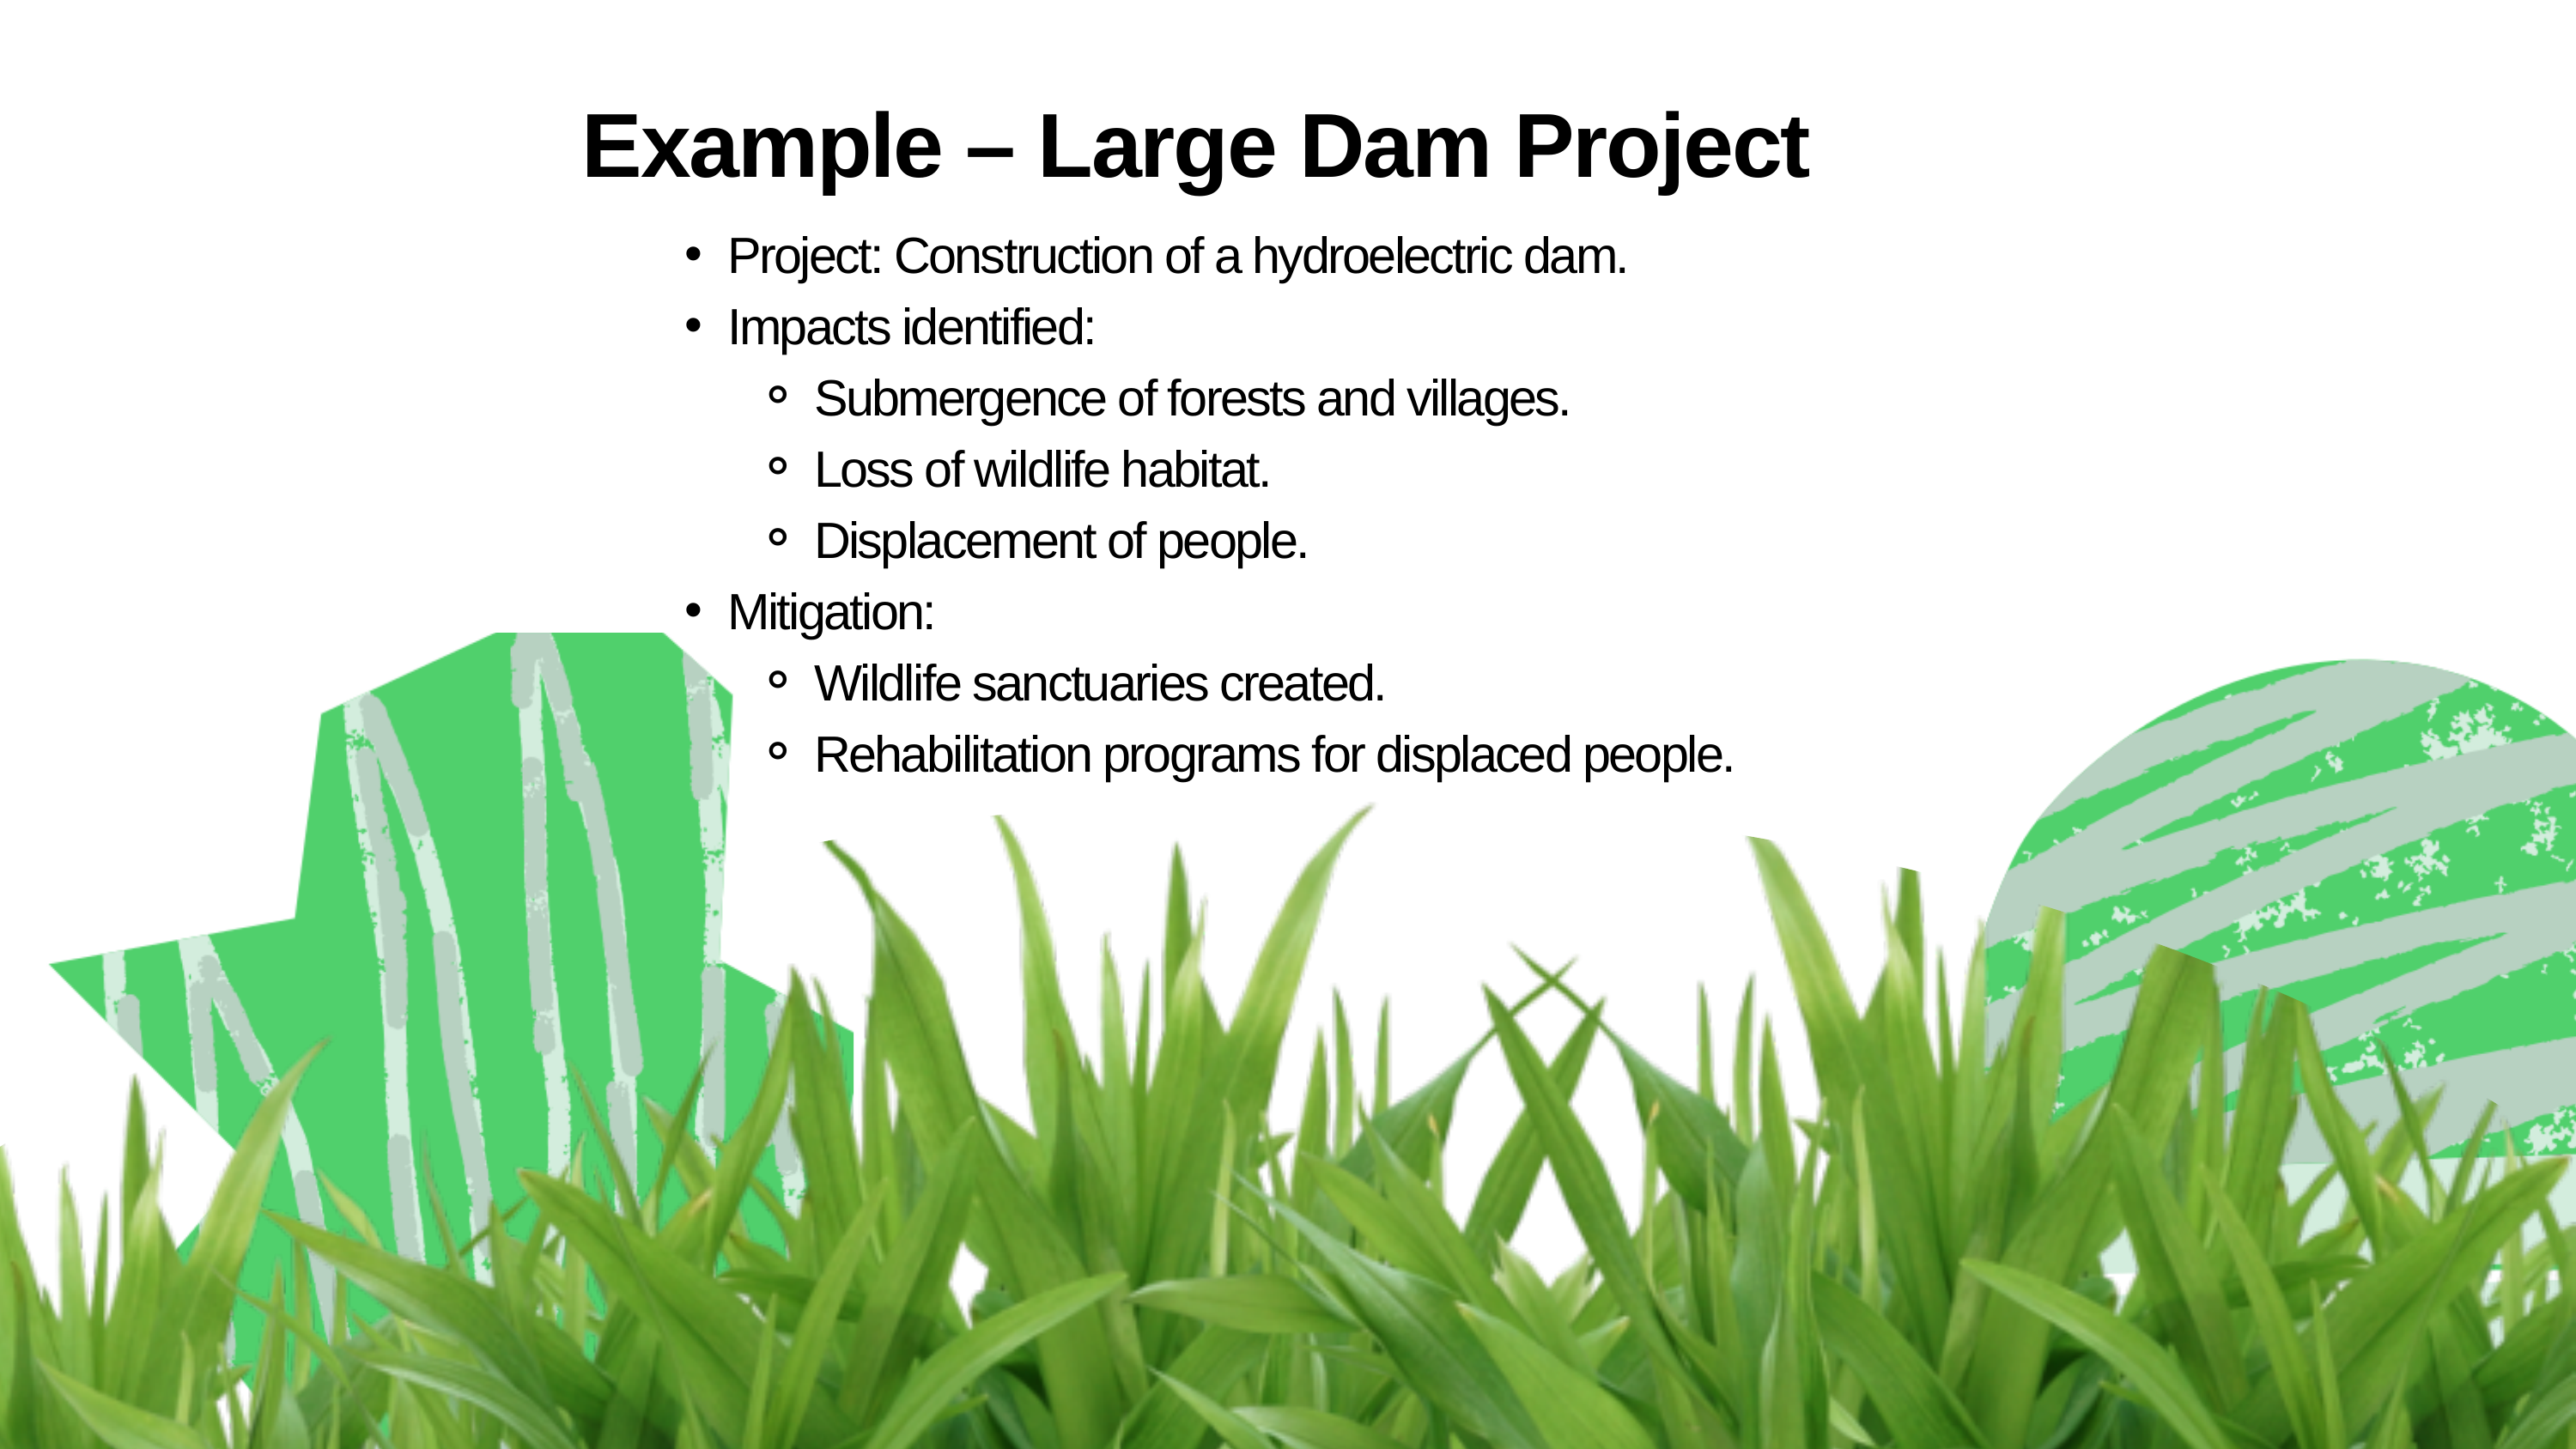

Example – Large Dam Project
Project: Construction of a hydroelectric dam.
Impacts identified:
Submergence of forests and villages.
Loss of wildlife habitat.
Displacement of people.
Mitigation:
Wildlife sanctuaries created.
Rehabilitation programs for displaced people.